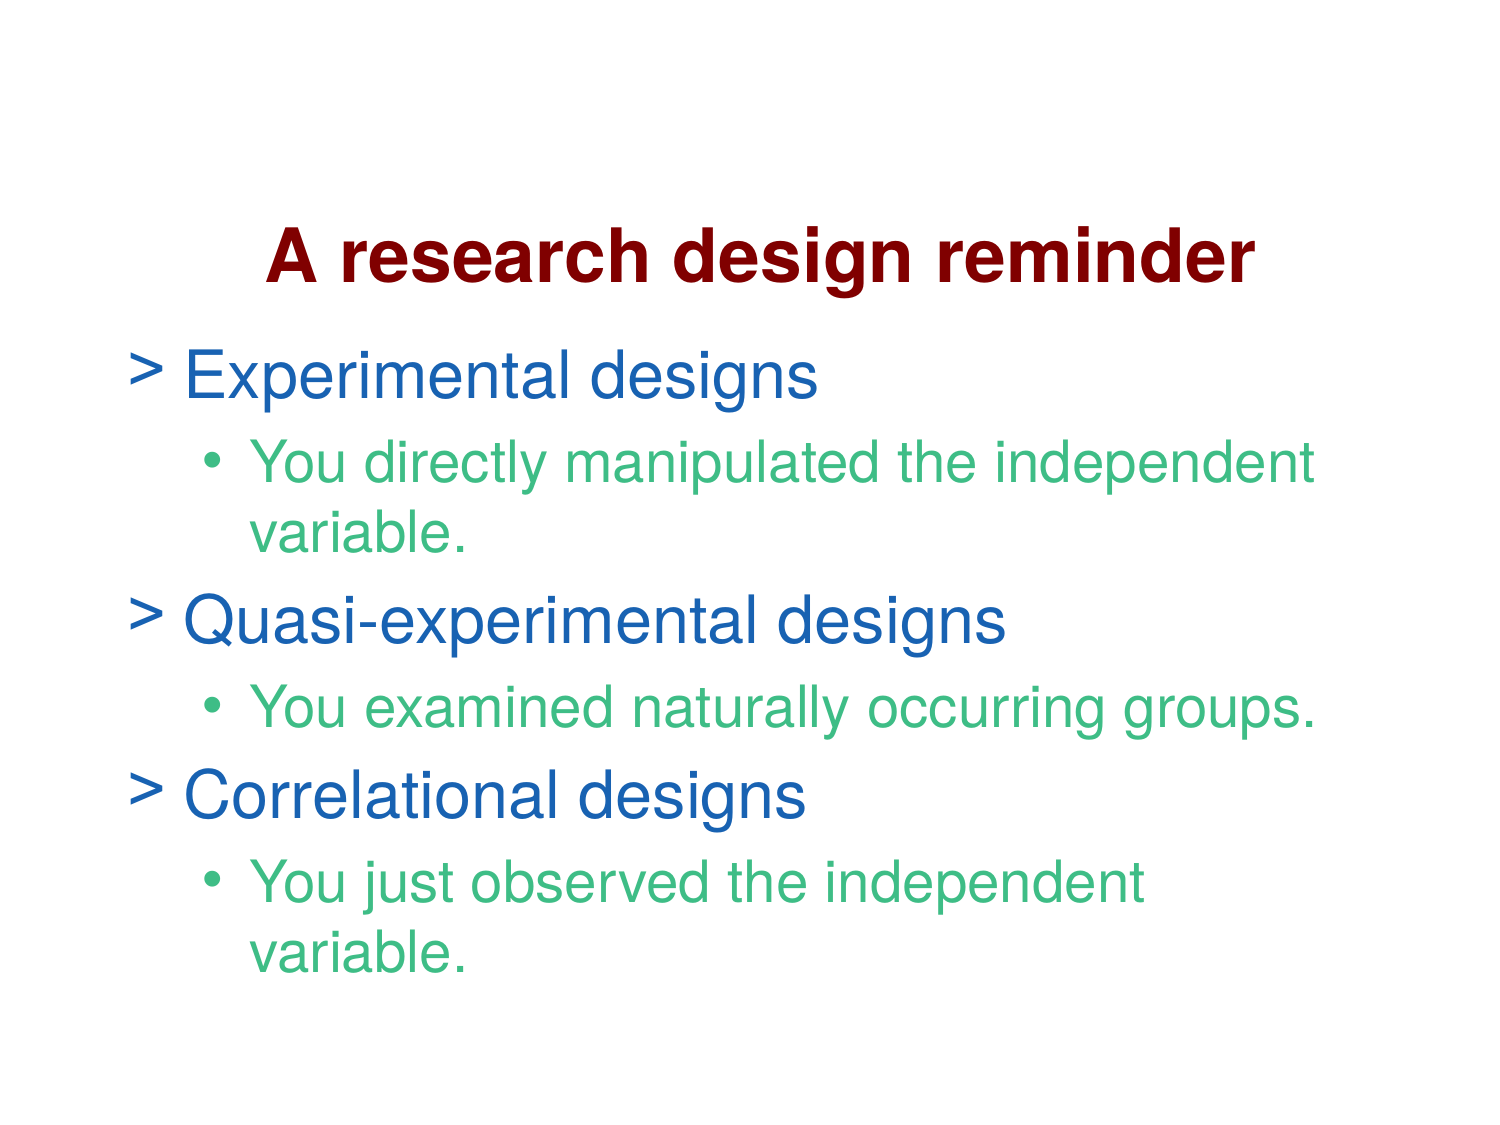

# A research design reminder
Experimental designs
You directly manipulated the independent variable.
Quasi-experimental designs
You examined naturally occurring groups.
Correlational designs
You just observed the independent variable.